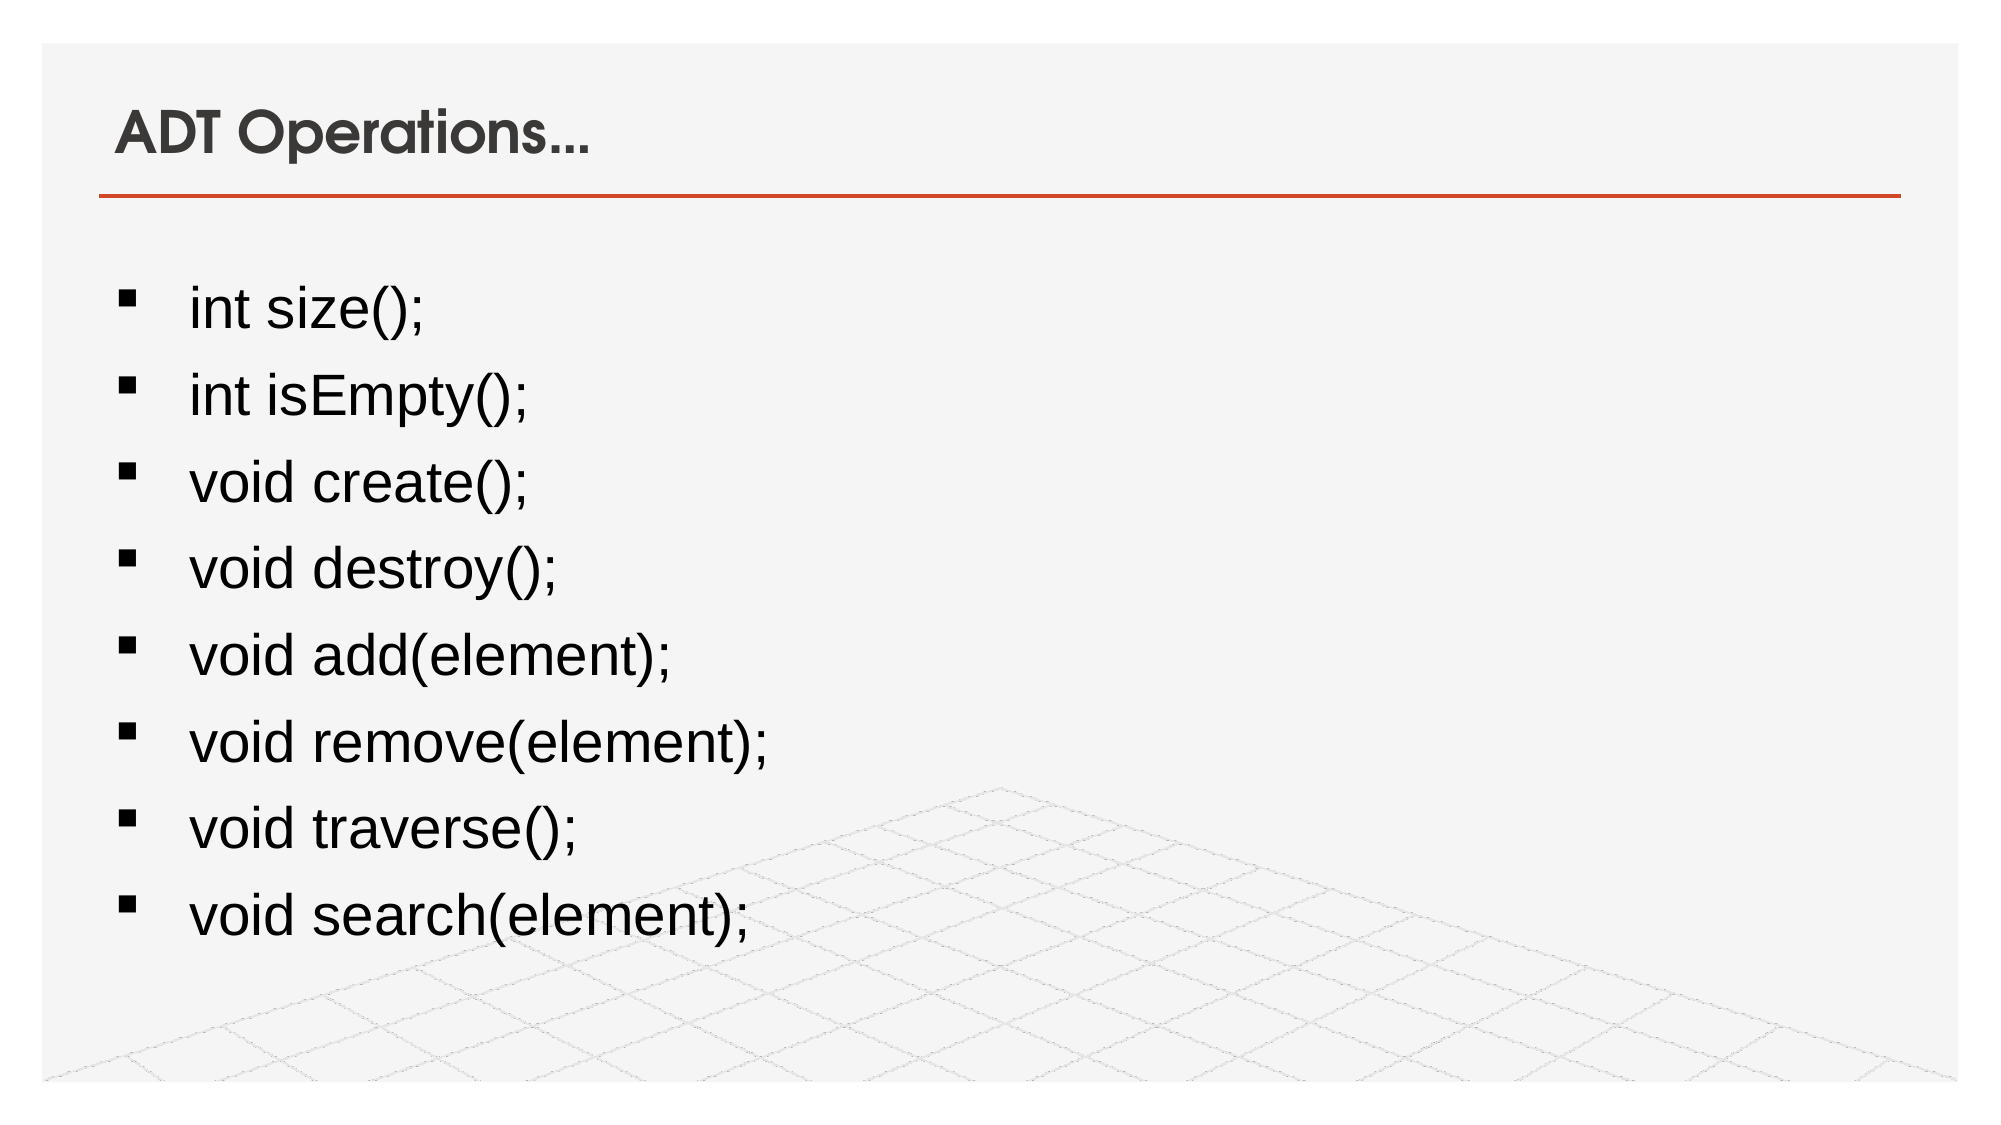

# ADT Operations…
int size();
int isEmpty();
void create();
void destroy();
void add(element);
void remove(element);
void traverse();
void search(element);